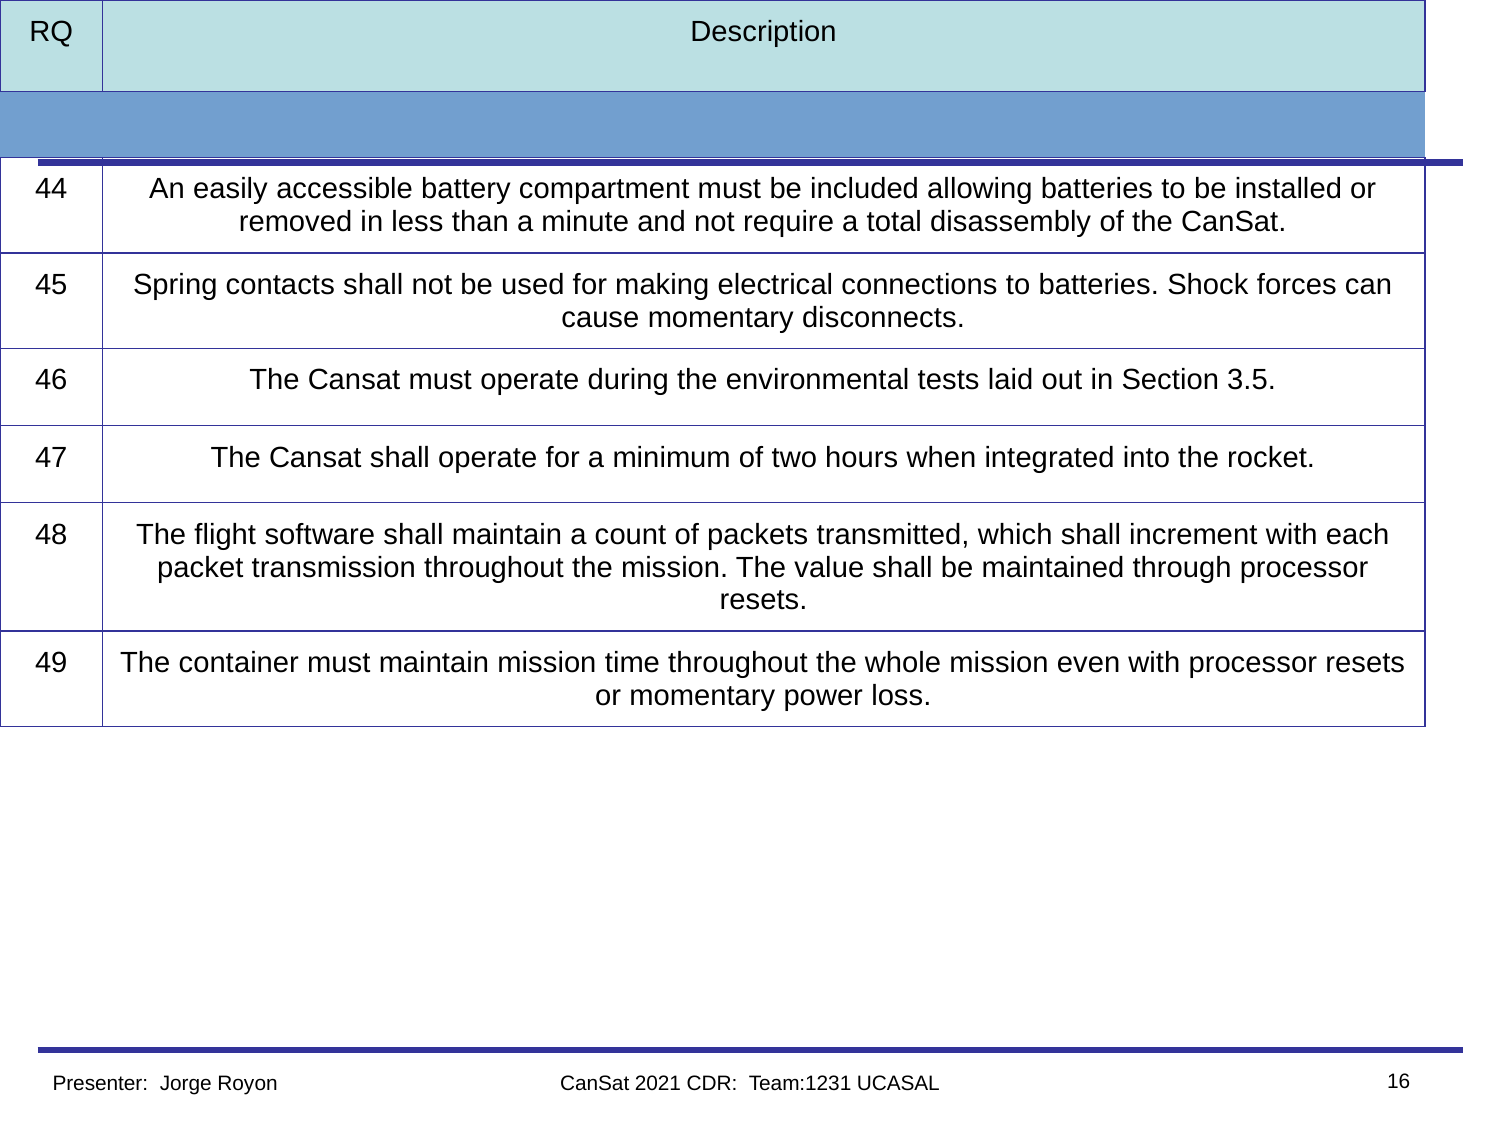

# System Requirement Summary
| RQ | Description |
| --- | --- |
|  |  |
| 44 | An easily accessible battery compartment must be included allowing batteries to be installed or removed in less than a minute and not require a total disassembly of the CanSat. |
| 45 | Spring contacts shall not be used for making electrical connections to batteries. Shock forces can cause momentary disconnects. |
| 46 | The Cansat must operate during the environmental tests laid out in Section 3.5. |
| 47 | The Cansat shall operate for a minimum of two hours when integrated into the rocket. |
| 48 | The flight software shall maintain a count of packets transmitted, which shall increment with each packet transmission throughout the mission. The value shall be maintained through processor resets. |
| 49 | The container must maintain mission time throughout the whole mission even with processor resets or momentary power loss. |
| 50 | The container shall have its time set to UTC time to within one second before launch. |
16
Presenter:  Jorge Royon
CanSat 2021 CDR:  Team:1231 UCASAL